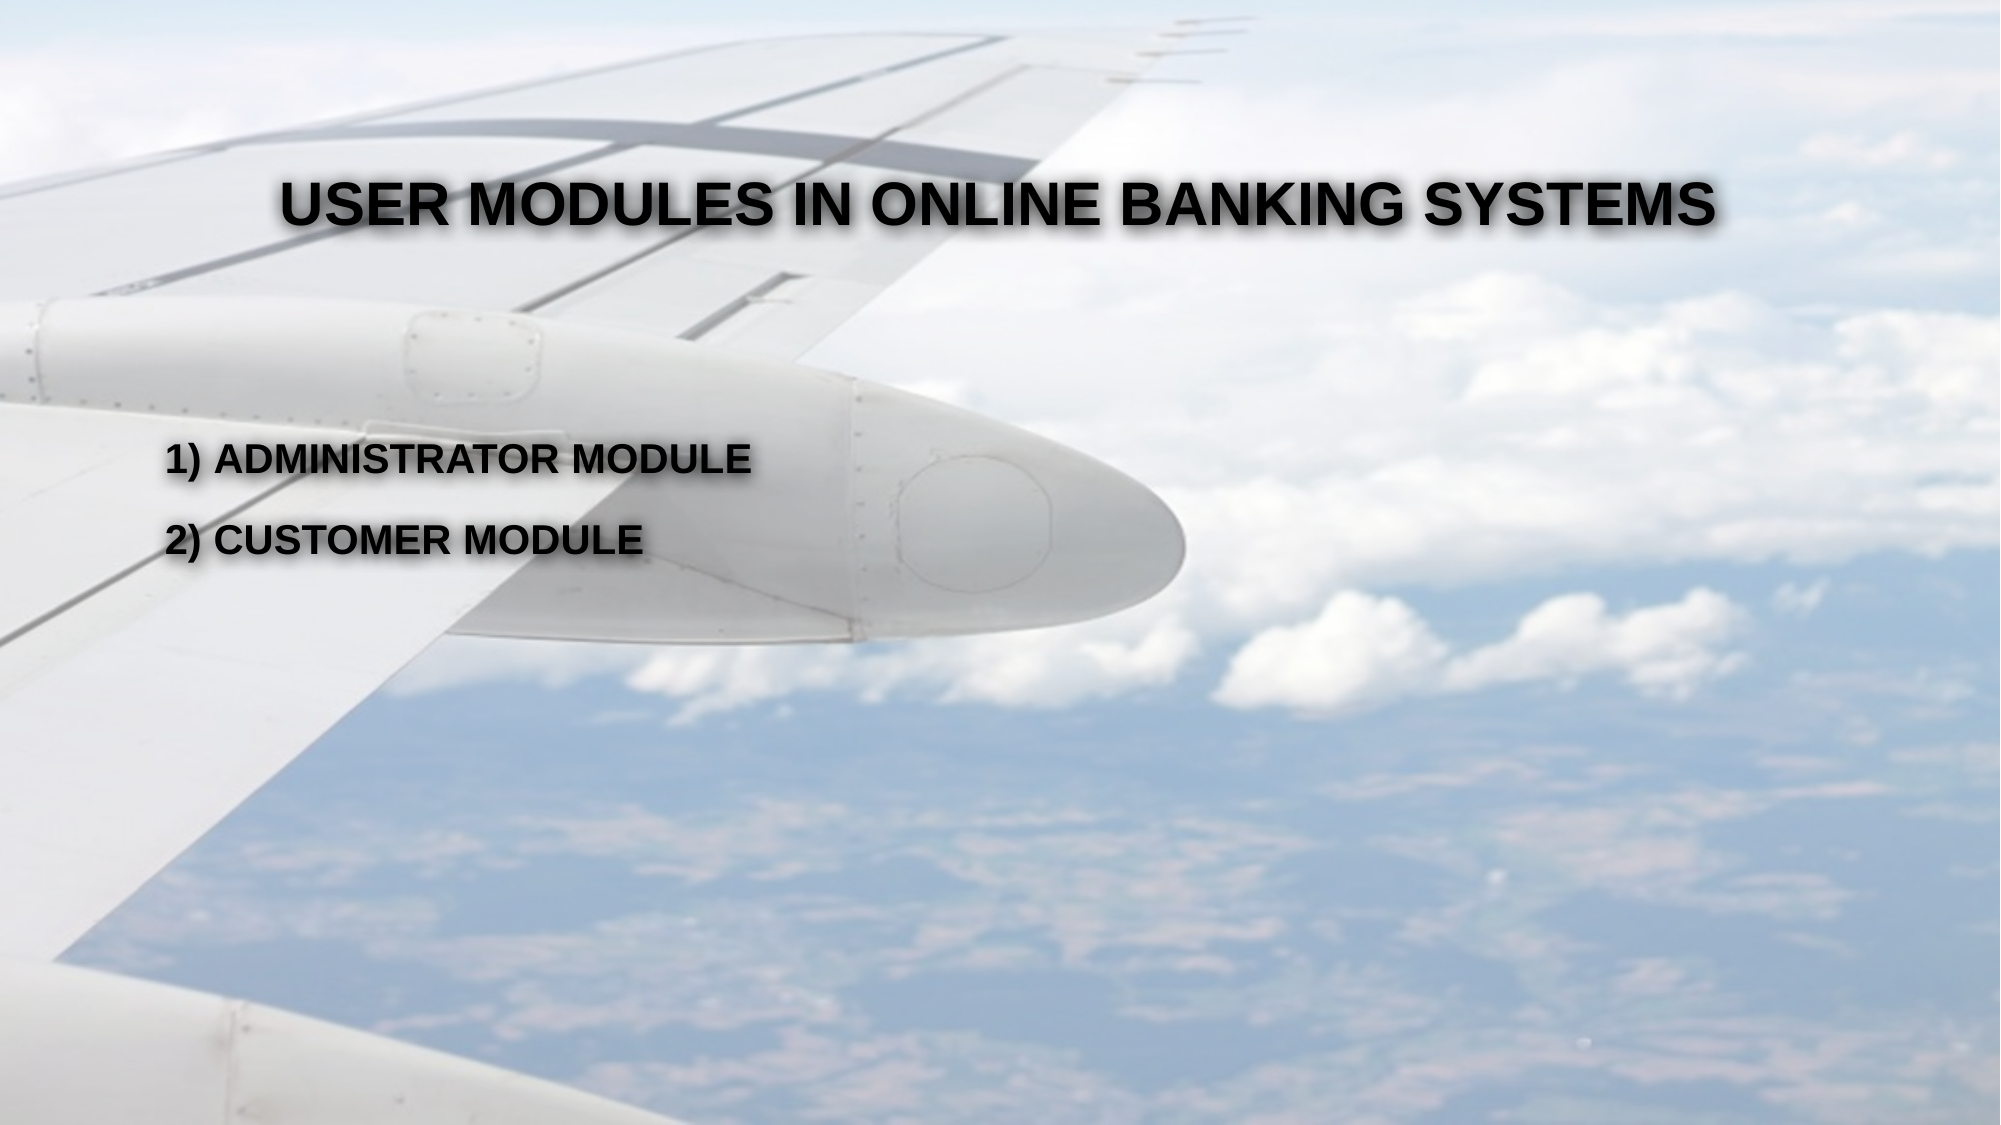

# User Modules in Online Banking Systems

1) ADMINISTRATOR MODULE
2) CUSTOMER MODULE